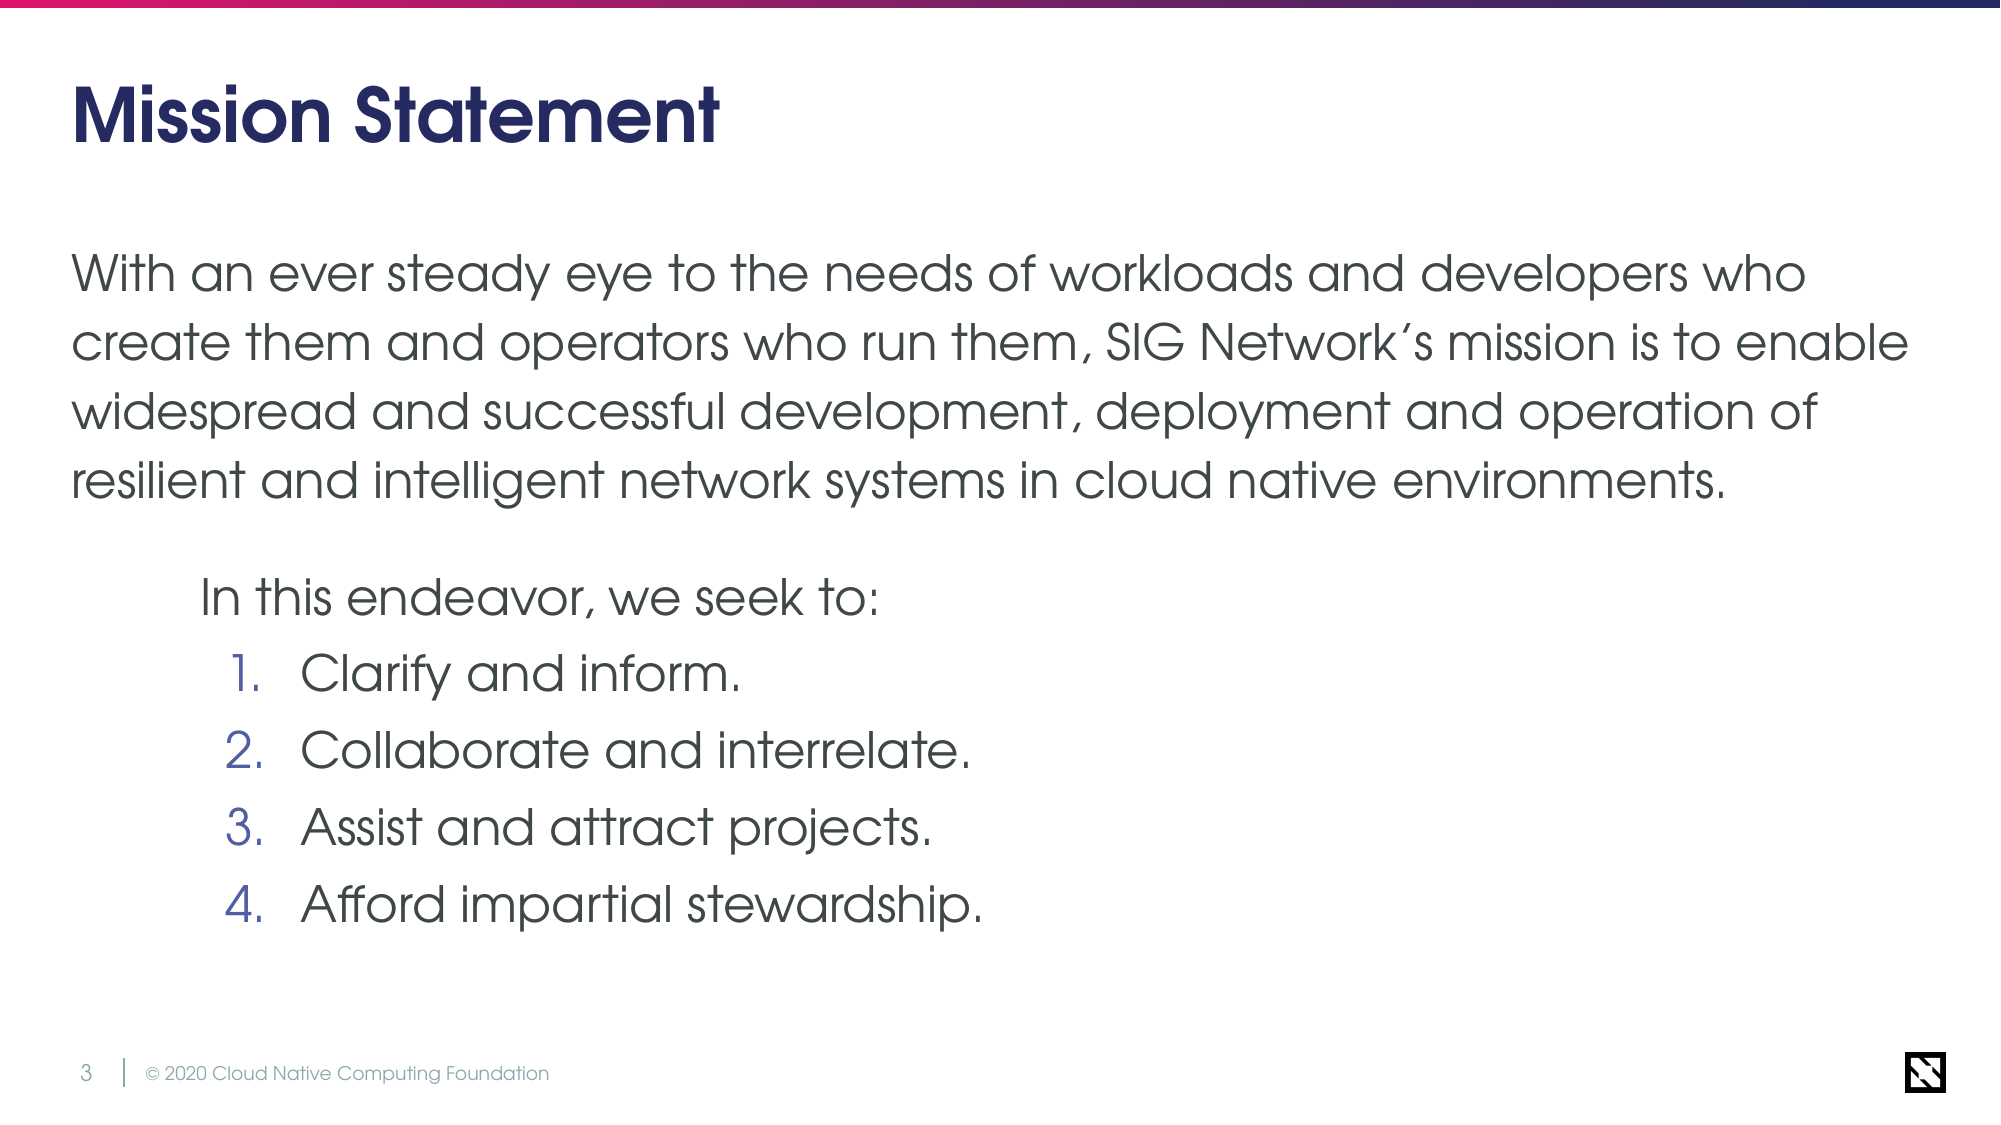

# Mission Statement
With an ever steady eye to the needs of workloads and developers who create them and operators who run them, SIG Network’s mission is to enable widespread and successful development, deployment and operation of resilient and intelligent network systems in cloud native environments.
In this endeavor, we seek to:
Clarify and inform.
Collaborate and interrelate.
Assist and attract projects.
Afford impartial stewardship.